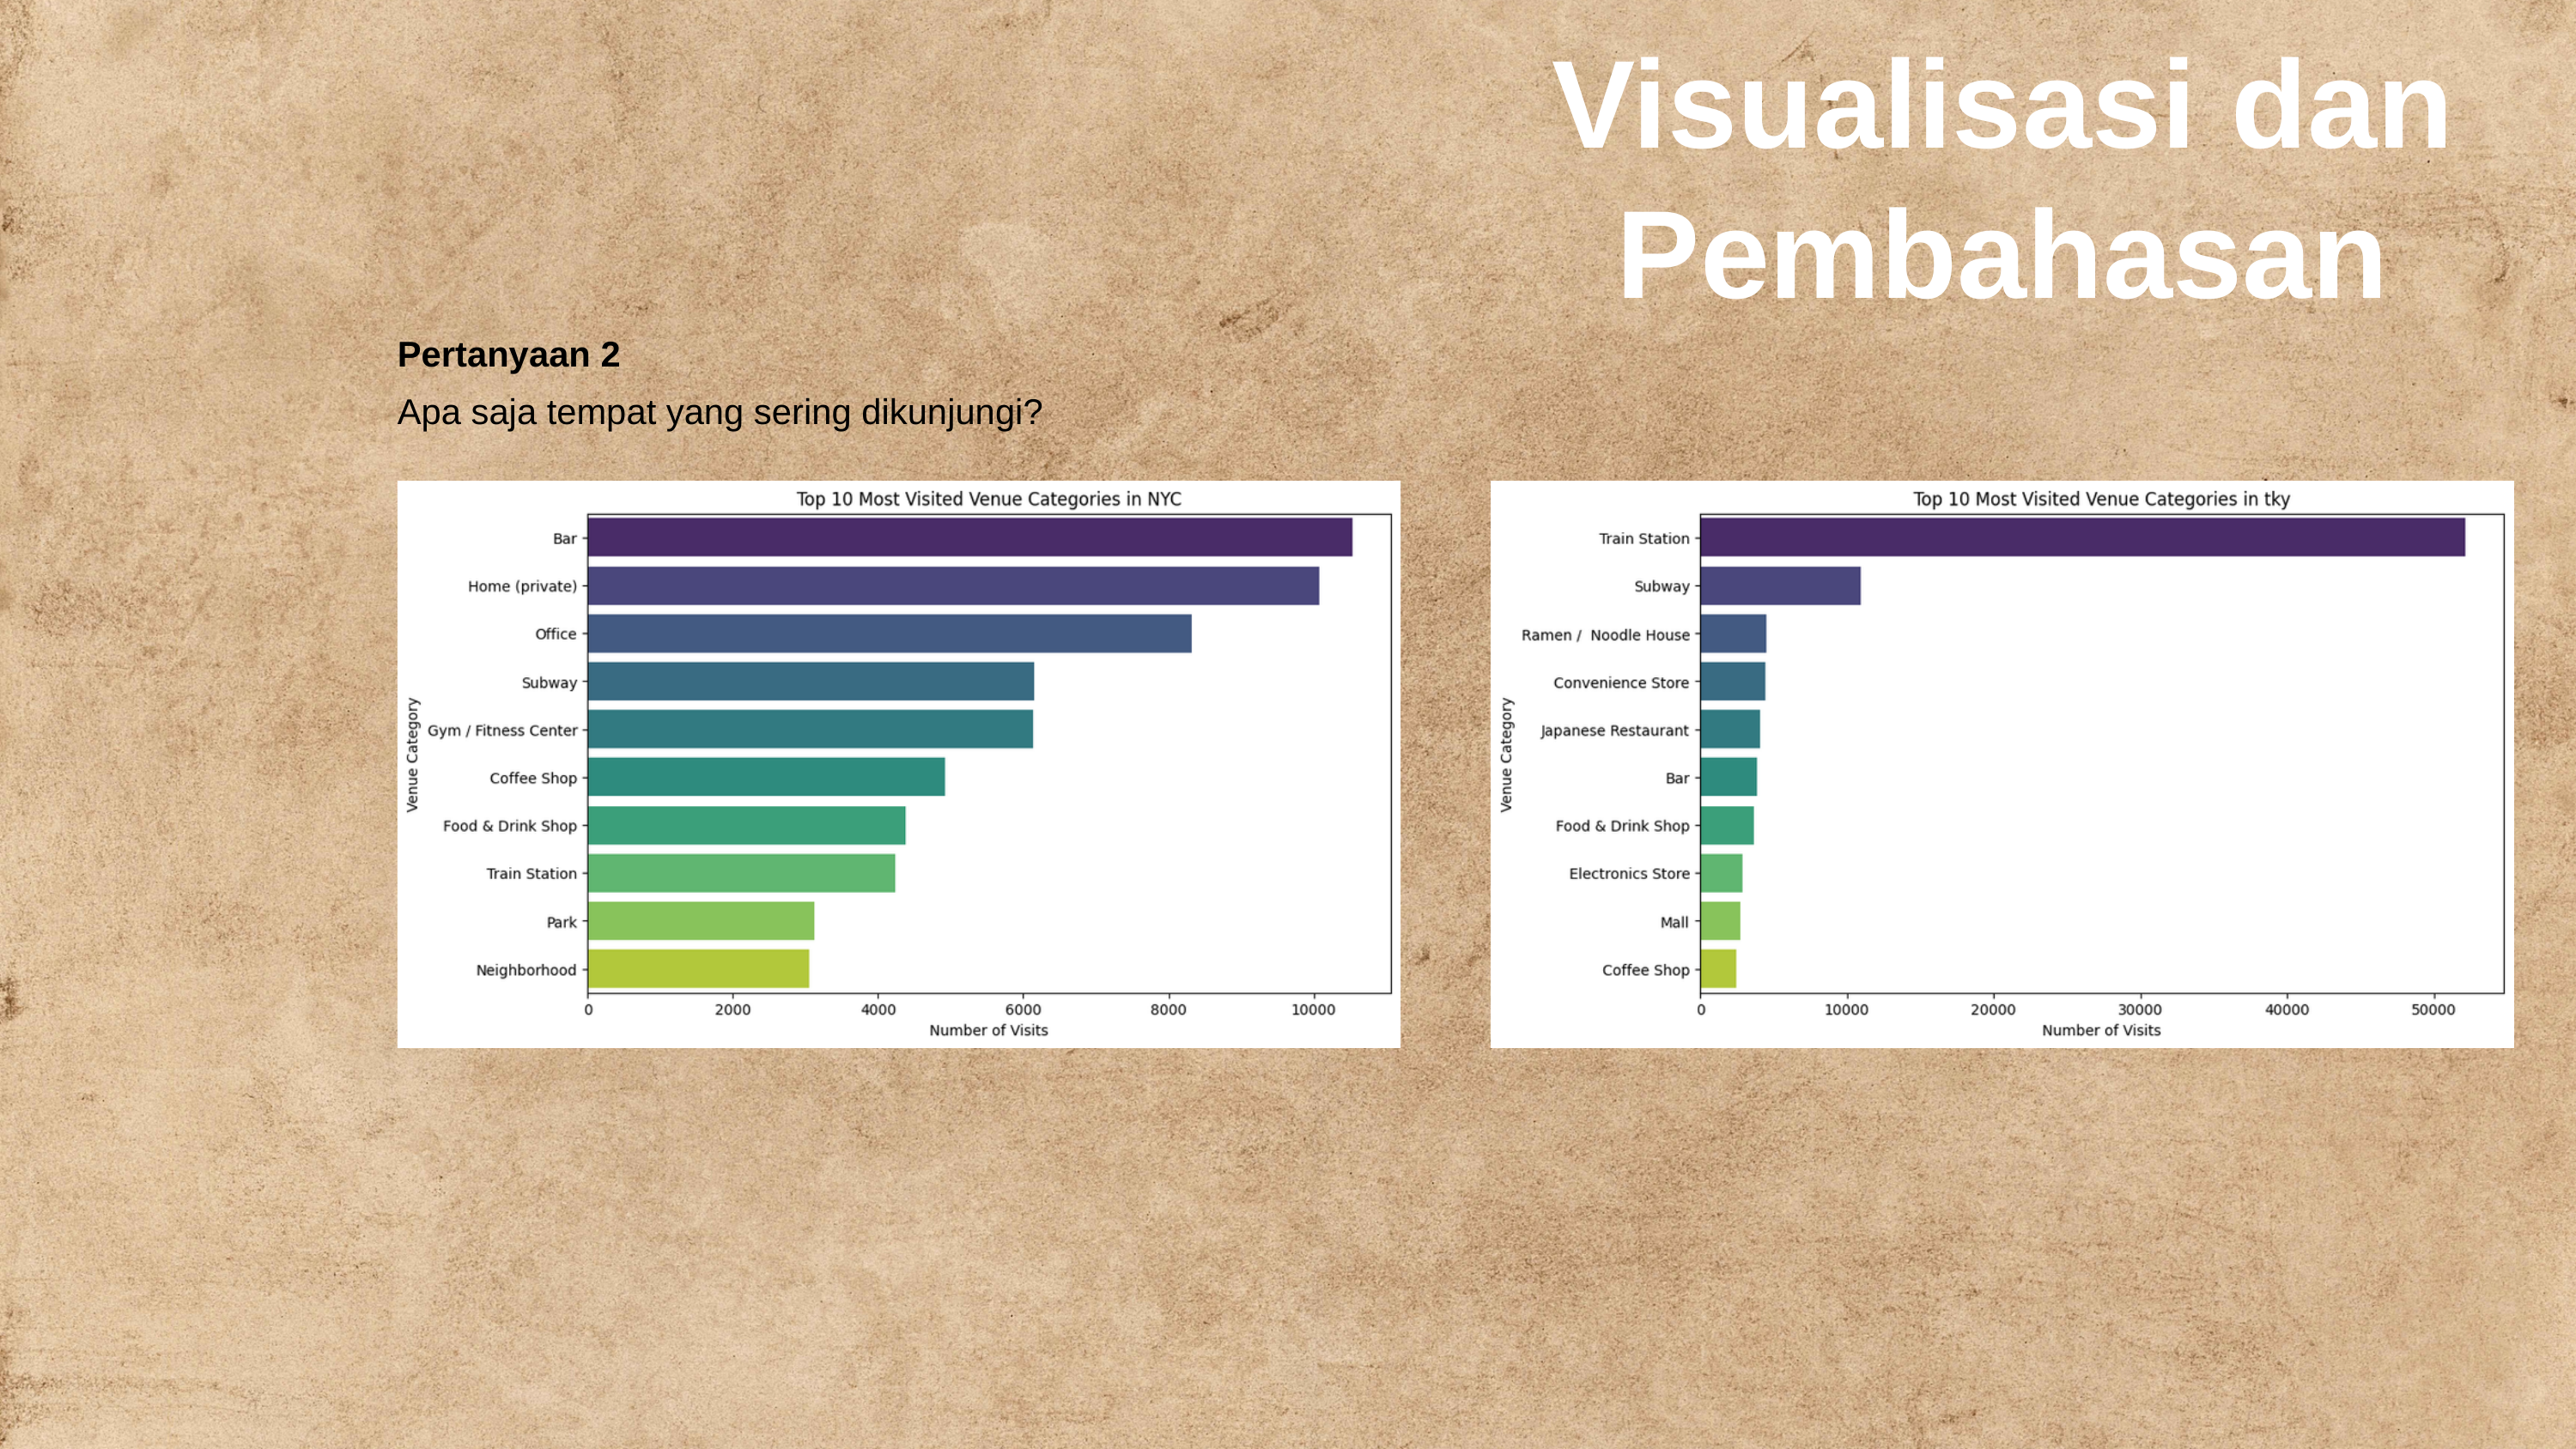

Visualisasi dan Pembahasan
Pertanyaan 2
Apa saja tempat yang sering dikunjungi?